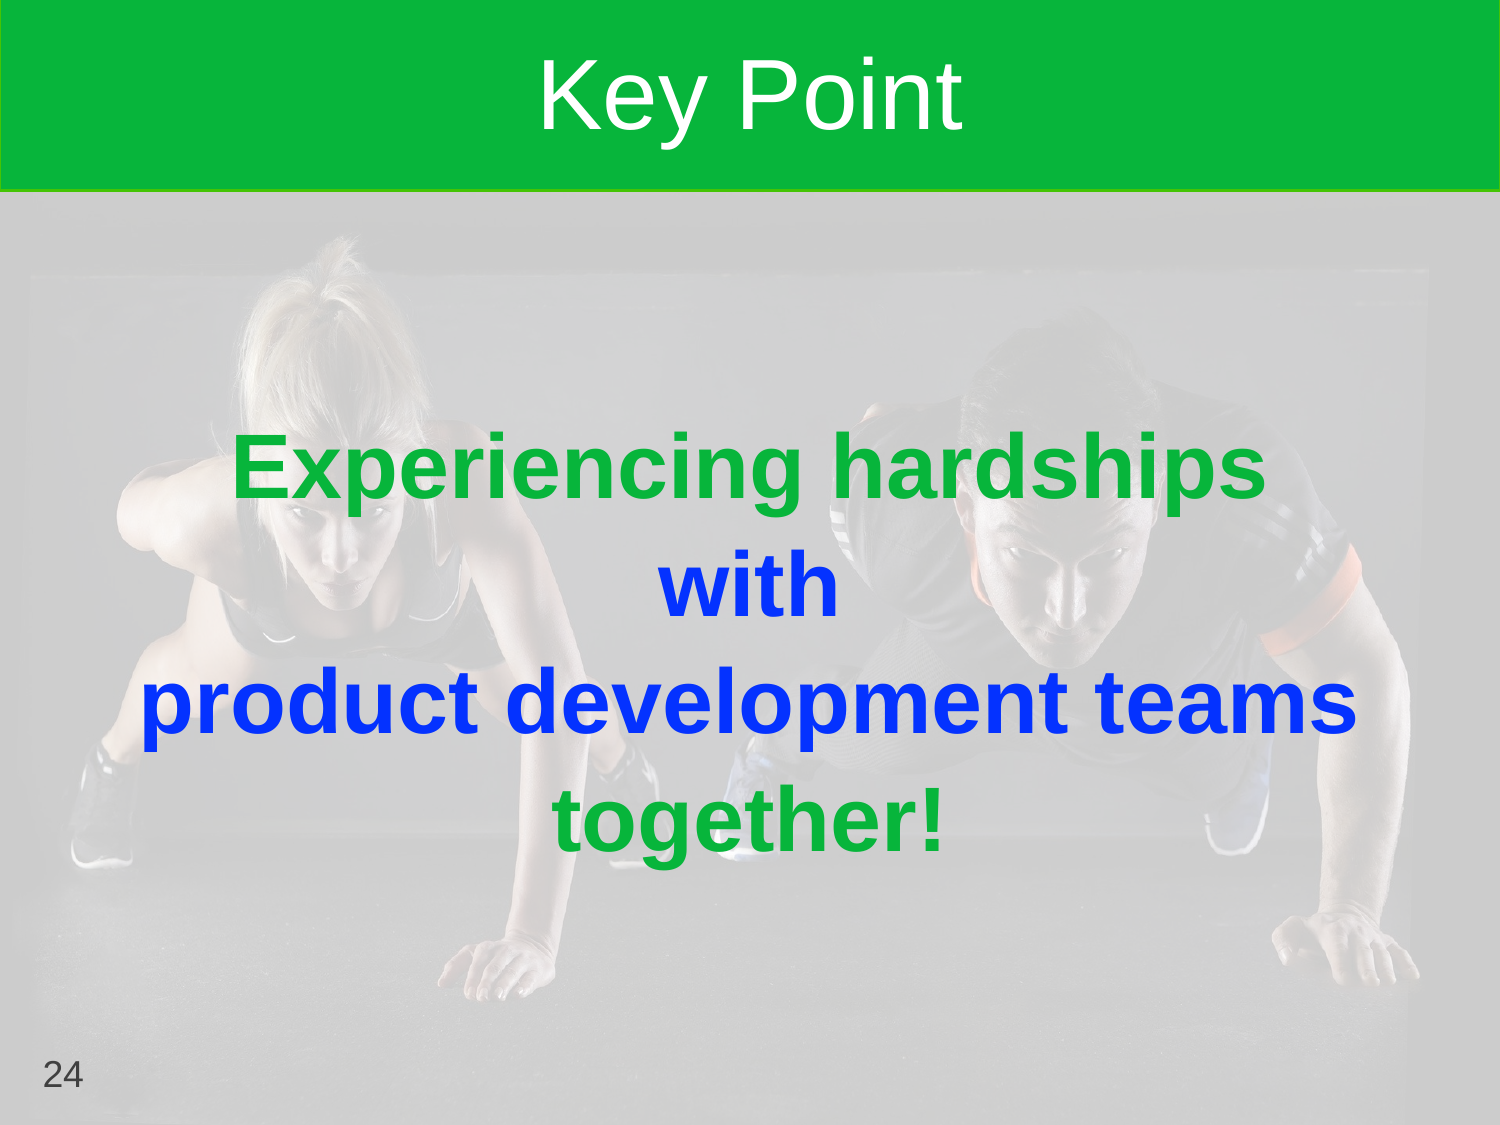

# Key Point
Experiencing hardships
with
product development teams
together!
24